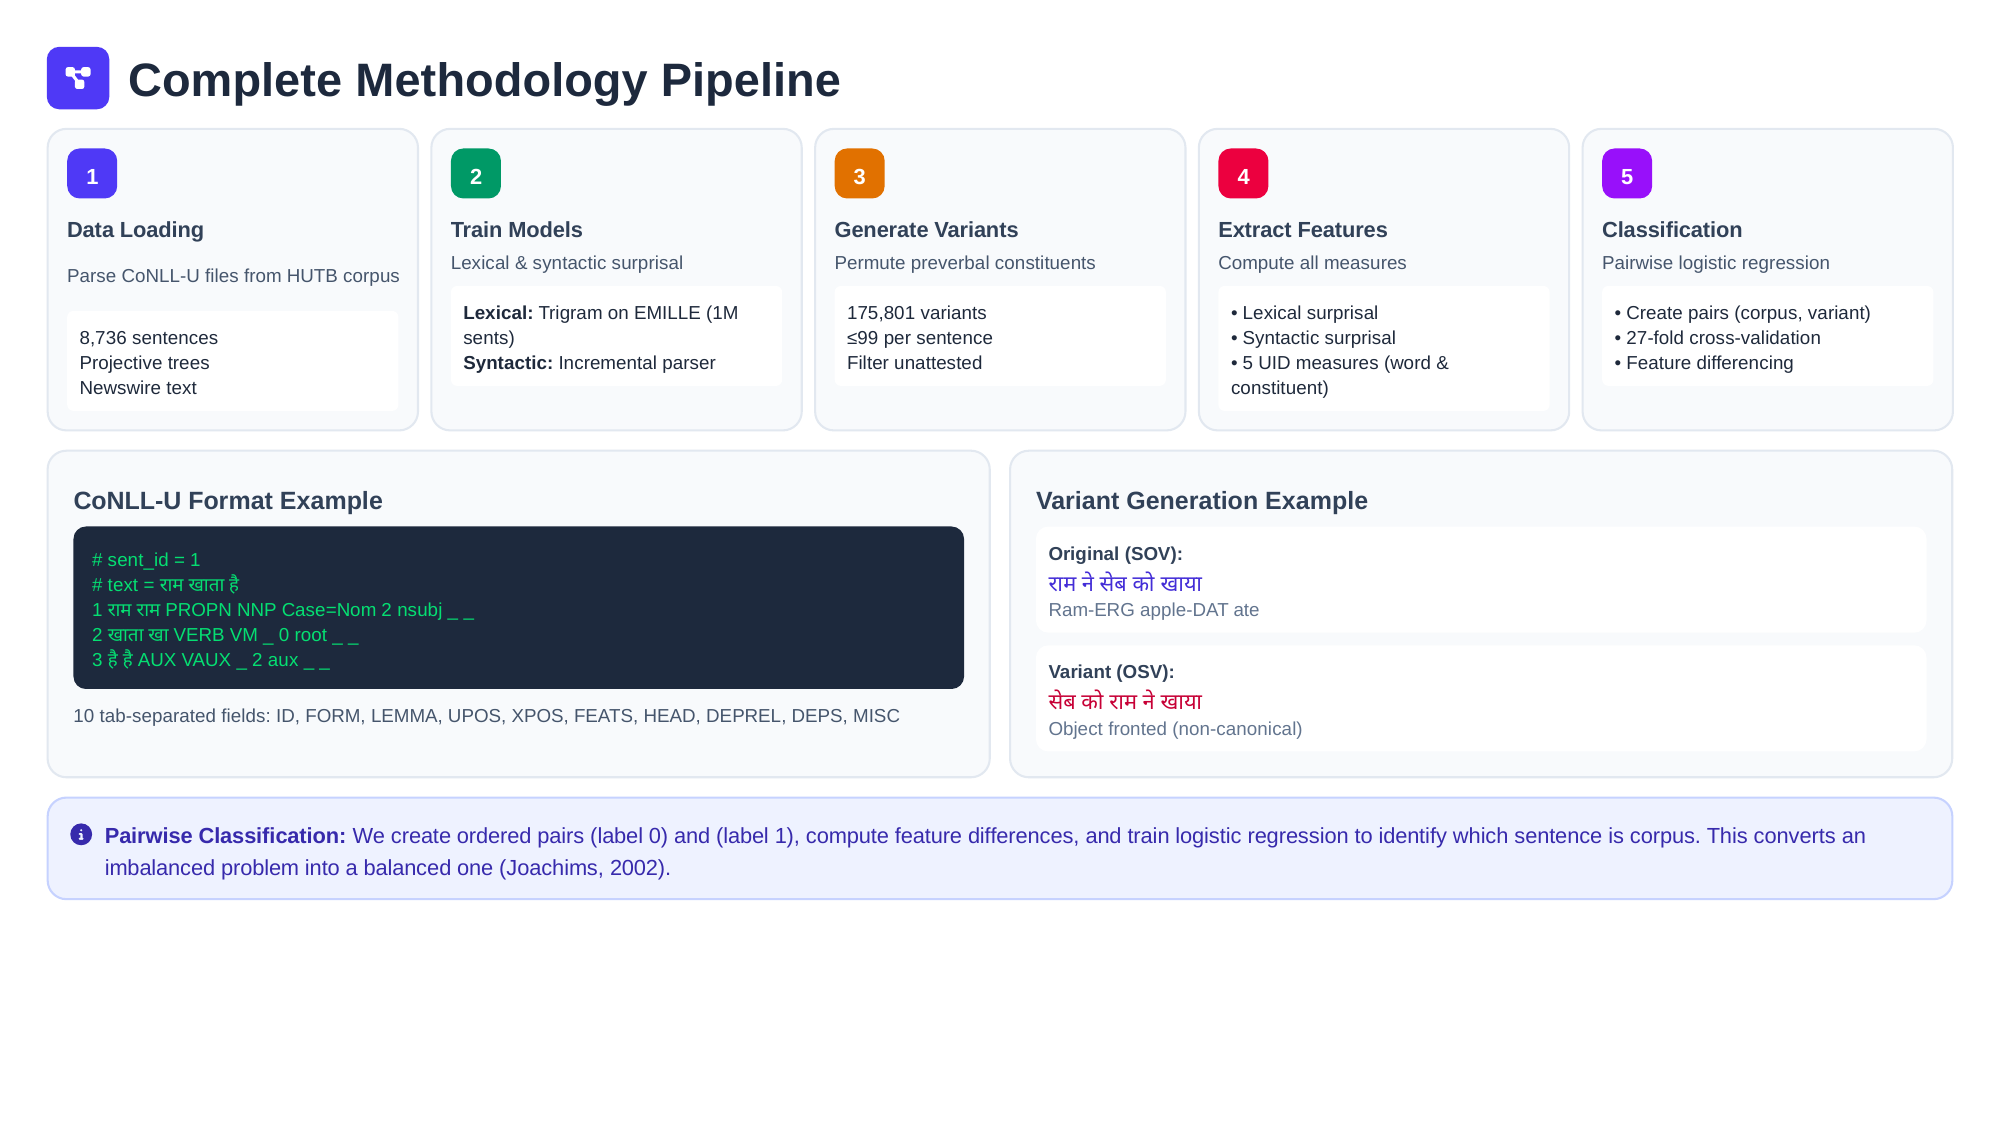

Complete Methodology Pipeline

1

2

3

4

5

Data Loading
Train Models
Generate Variants
Extract Features
Classification
Parse CoNLL-U files from HUTB corpus
Lexical & syntactic surprisal
Permute preverbal constituents
Compute all measures
Pairwise logistic regression

Lexical: Trigram on EMILLE (1M sents)
175,801 variants
• Lexical surprisal
• Create pairs (corpus, variant)

8,736 sentences
≤99 per sentence
• Syntactic surprisal
• 27-fold cross-validation
Projective trees
Syntactic: Incremental parser
Filter unattested
• 5 UID measures (word & constituent)
• Feature differencing
Newswire text

CoNLL-U Format Example
Variant Generation Example

Original (SOV):
# sent_id = 1
राम ने सेब को खाया
# text = राम खाता है
1 राम राम PROPN NNP Case=Nom 2 nsubj _ _
Ram-ERG apple-DAT ate
2 खाता खा VERB VM _ 0 root _ _
3 है है AUX VAUX _ 2 aux _ _

Variant (OSV):
सेब को राम ने खाया
10 tab-separated fields: ID, FORM, LEMMA, UPOS, XPOS, FEATS, HEAD, DEPREL, DEPS, MISC
Object fronted (non-canonical)

Pairwise Classification: We create ordered pairs (label 0) and (label 1), compute feature differences, and train logistic regression to identify which sentence is corpus. This converts an imbalanced problem into a balanced one (Joachims, 2002).